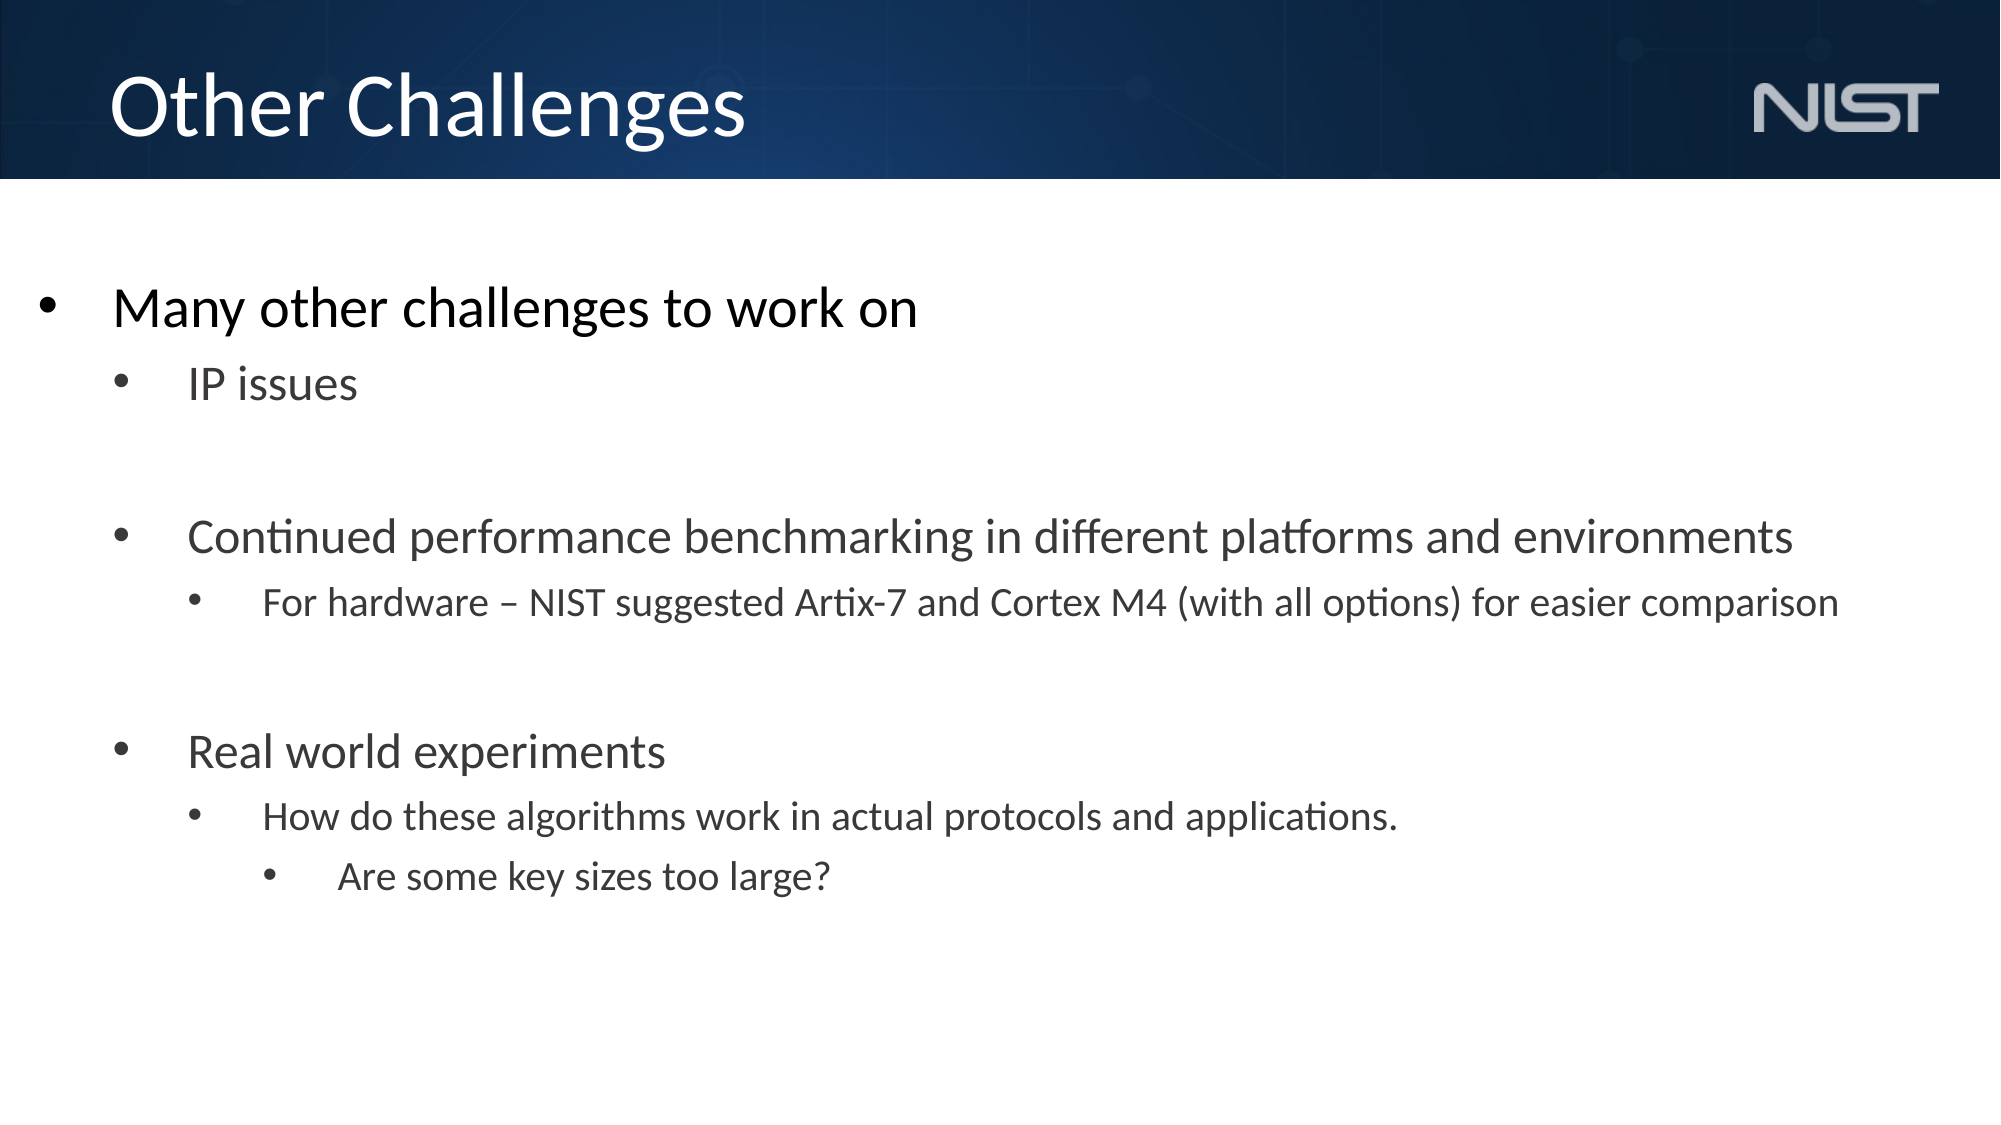

# Other Challenges
Many other challenges to work on
IP issues

Continued performance benchmarking in different platforms and environments
For hardware – NIST suggested Artix-7 and Cortex M4 (with all options) for easier comparison

Real world experiments
How do these algorithms work in actual protocols and applications.
Are some key sizes too large?